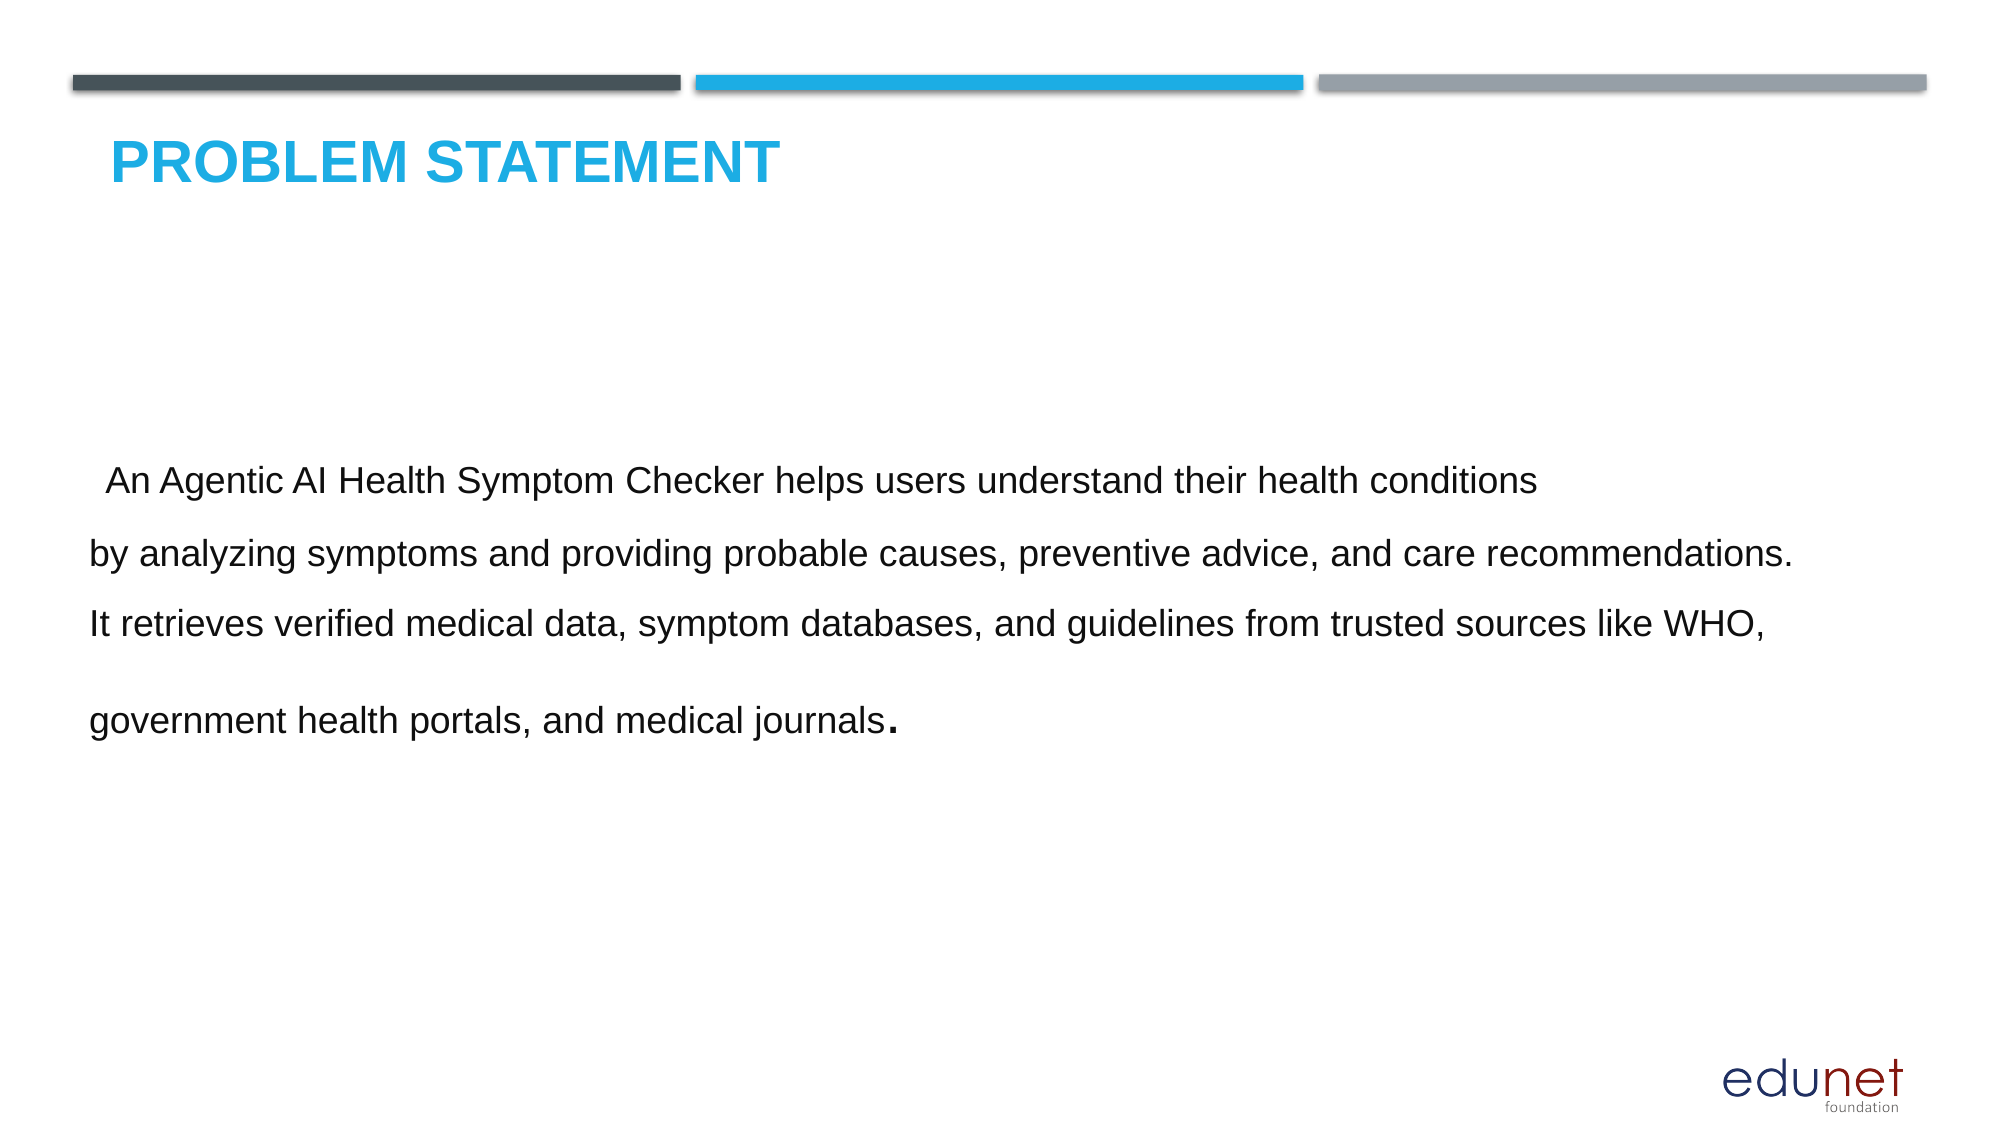

# Problem Statement
 An Agentic AI Health Symptom Checker helps users understand their health conditions
by analyzing symptoms and providing probable causes, preventive advice, and care recommendations.
It retrieves verified medical data, symptom databases, and guidelines from trusted sources like WHO,
government health portals, and medical journals.